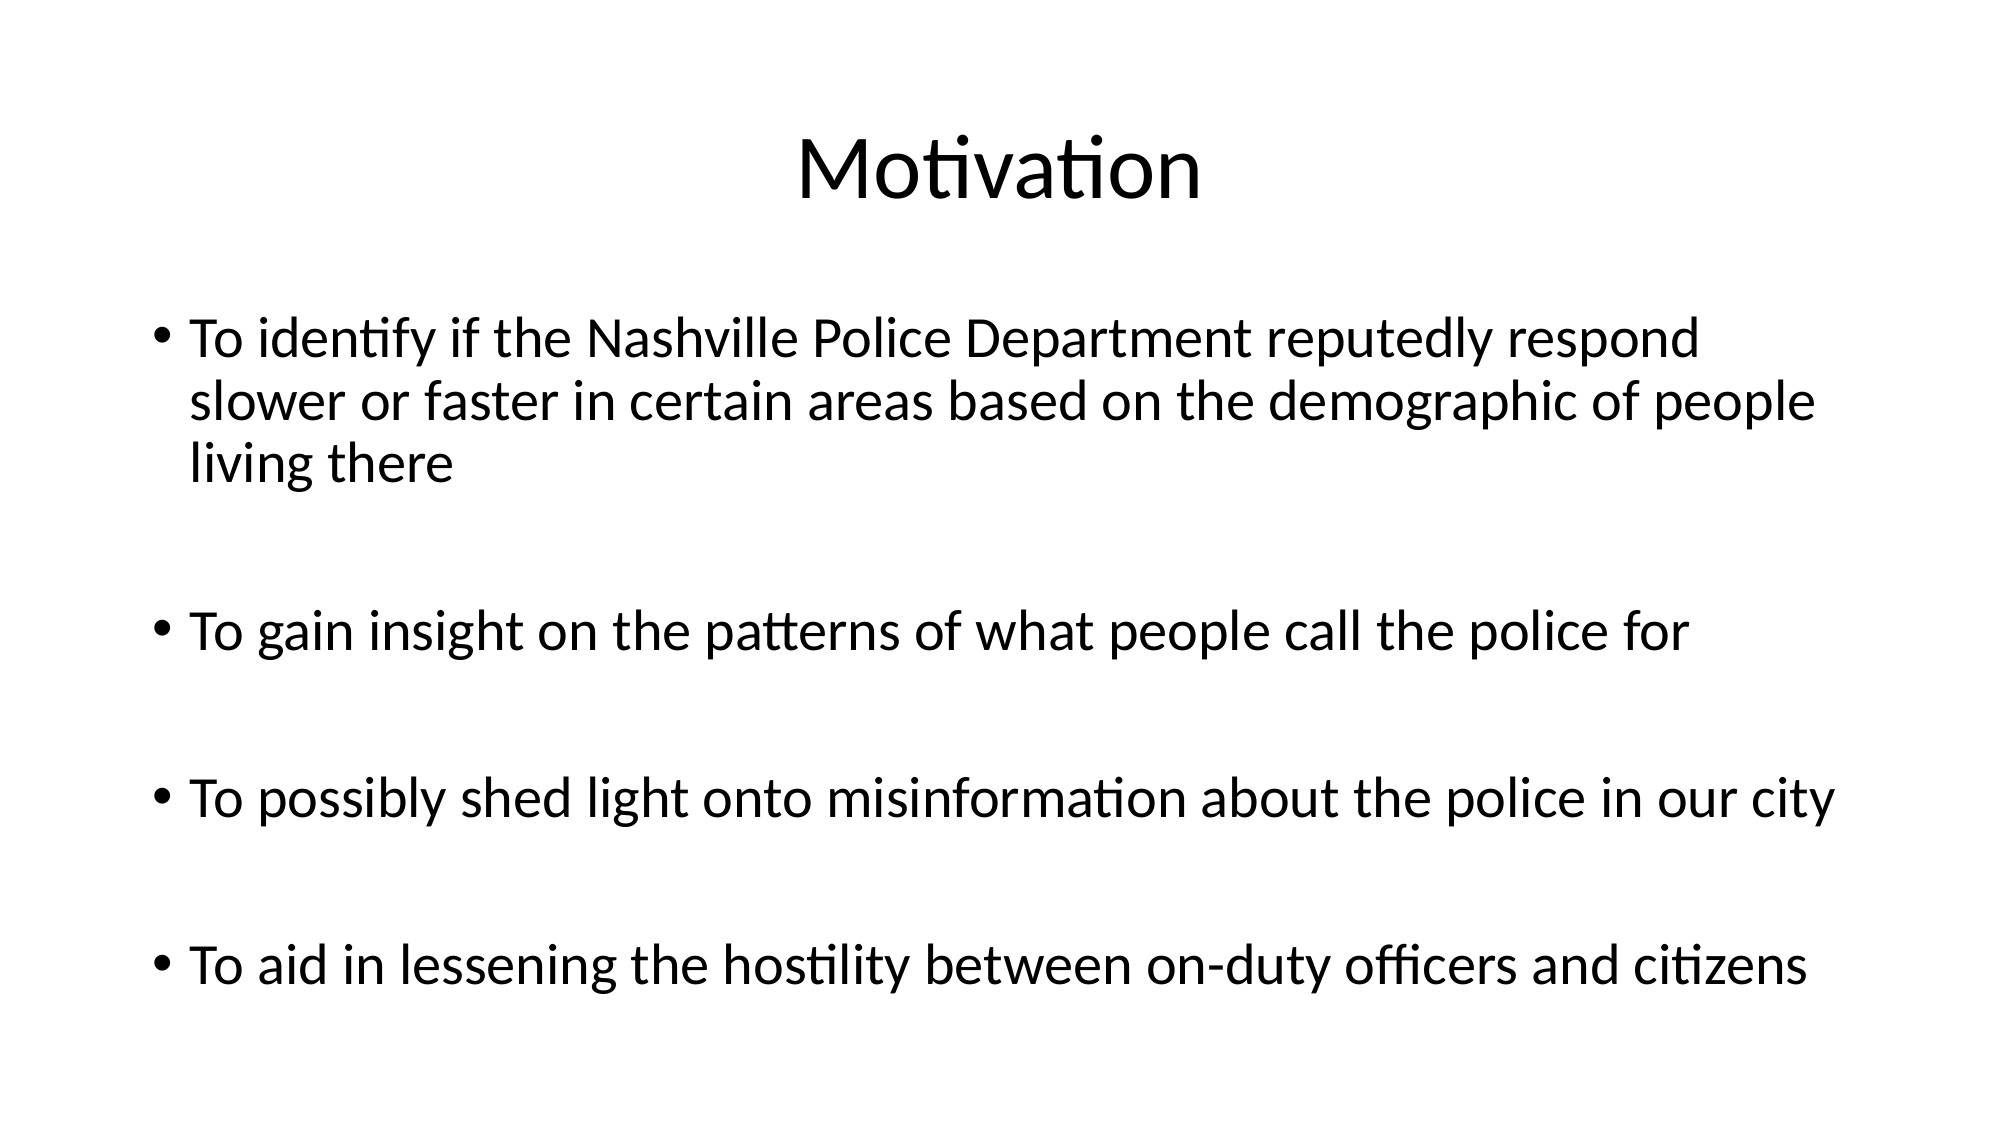

# Motivation
To identify if the Nashville Police Department reputedly respond slower or faster in certain areas based on the demographic of people living there

To gain insight on the patterns of what people call the police for

To possibly shed light onto misinformation about the police in our city

To aid in lessening the hostility between on-duty officers and citizens